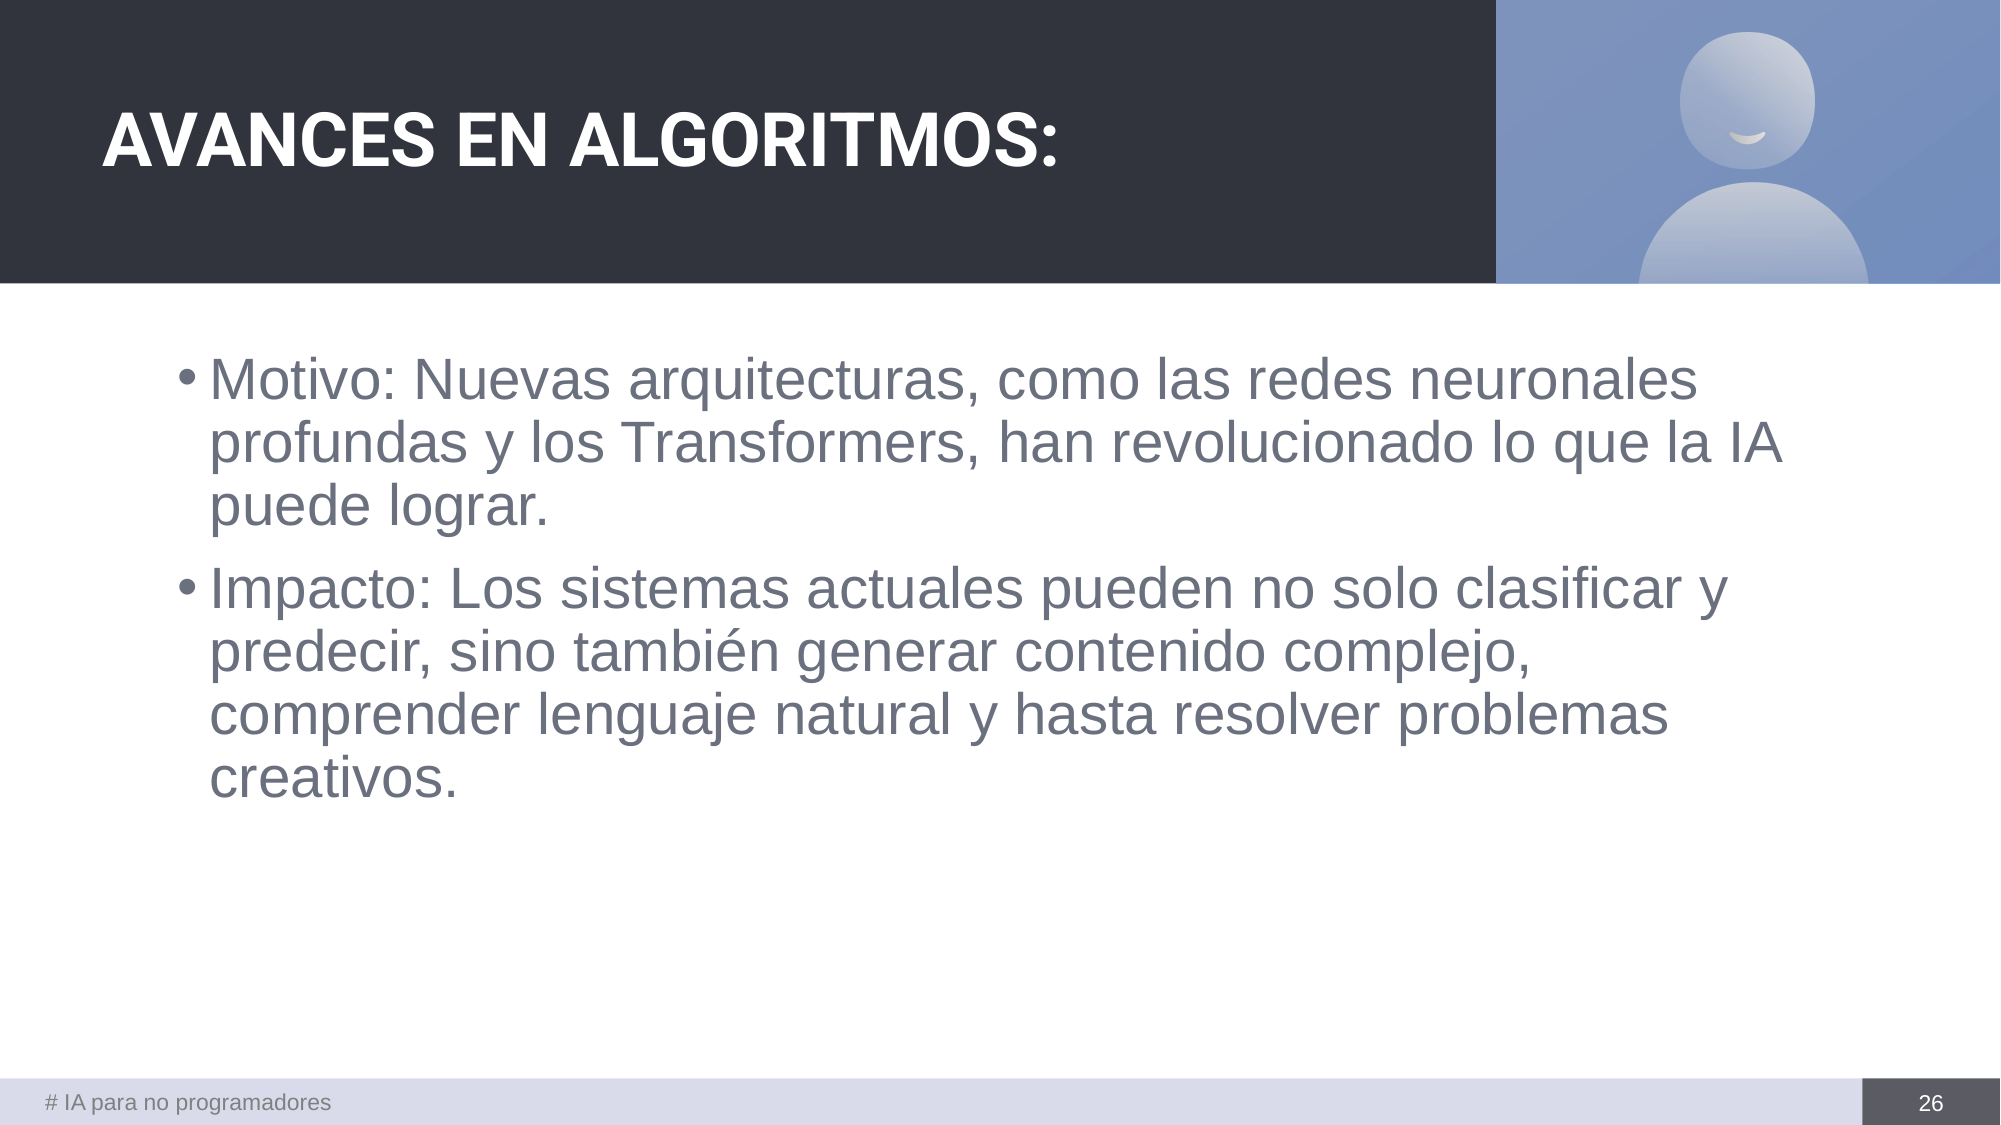

# AVANCES EN ALGORITMOS:
Motivo: Nuevas arquitecturas, como las redes neuronales profundas y los Transformers, han revolucionado lo que la IA puede lograr.
Impacto: Los sistemas actuales pueden no solo clasificar y predecir, sino también generar contenido complejo, comprender lenguaje natural y hasta resolver problemas creativos.
# IA para no programadores
26